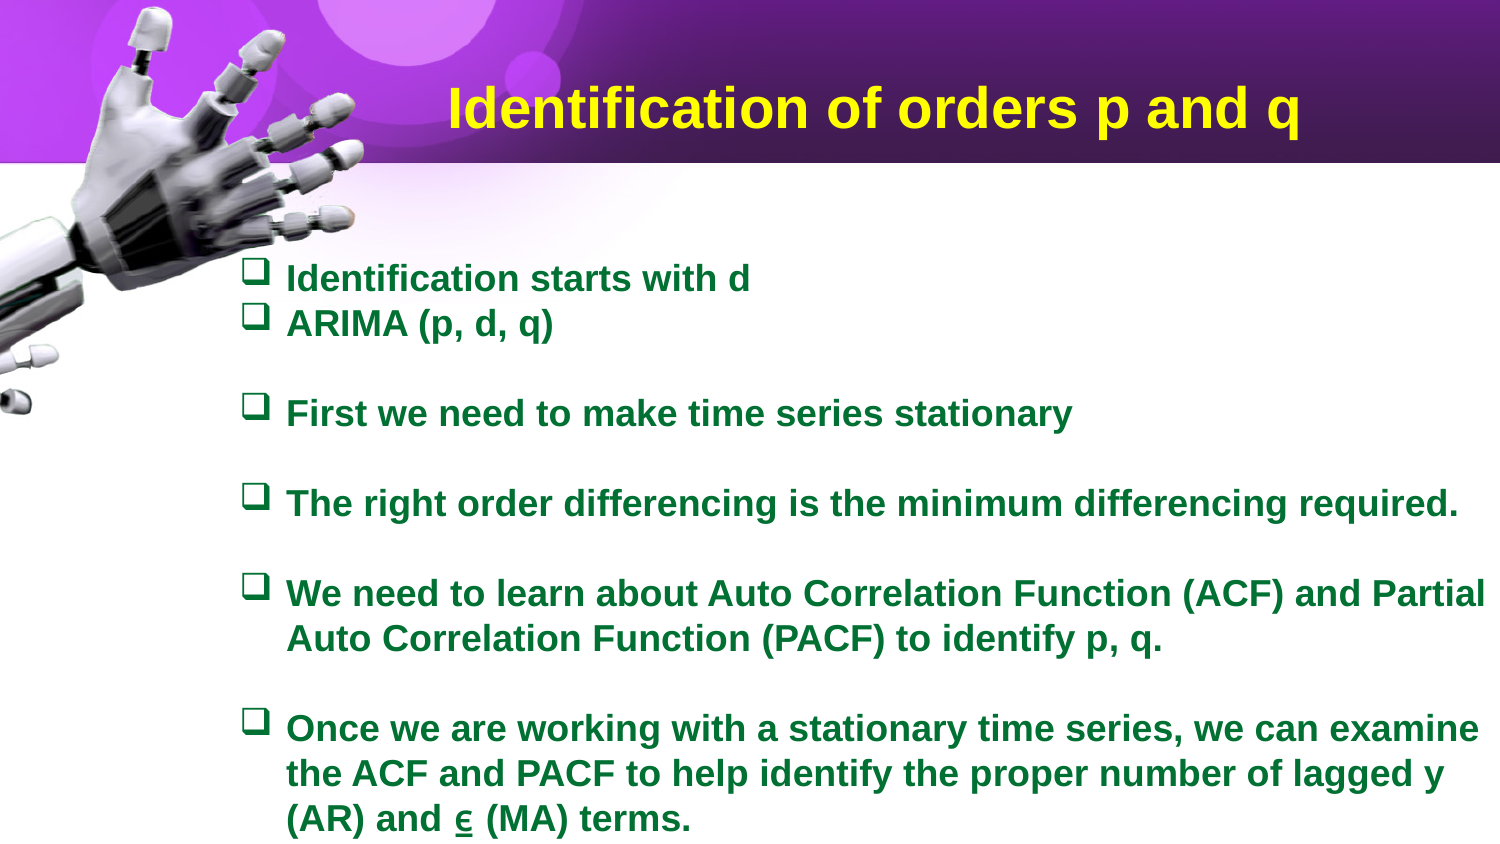

# Identification of orders p and q
Identification starts with d
ARIMA (p, d, q)

First we need to make time series stationary

The right order differencing is the minimum differencing required.

We need to learn about Auto Correlation Function (ACF) and Partial Auto Correlation Function (PACF) to identify p, q.

Once we are working with a stationary time series, we can examine the ACF and PACF to help identify the proper number of lagged y (AR) and ⍷ (MA) terms.